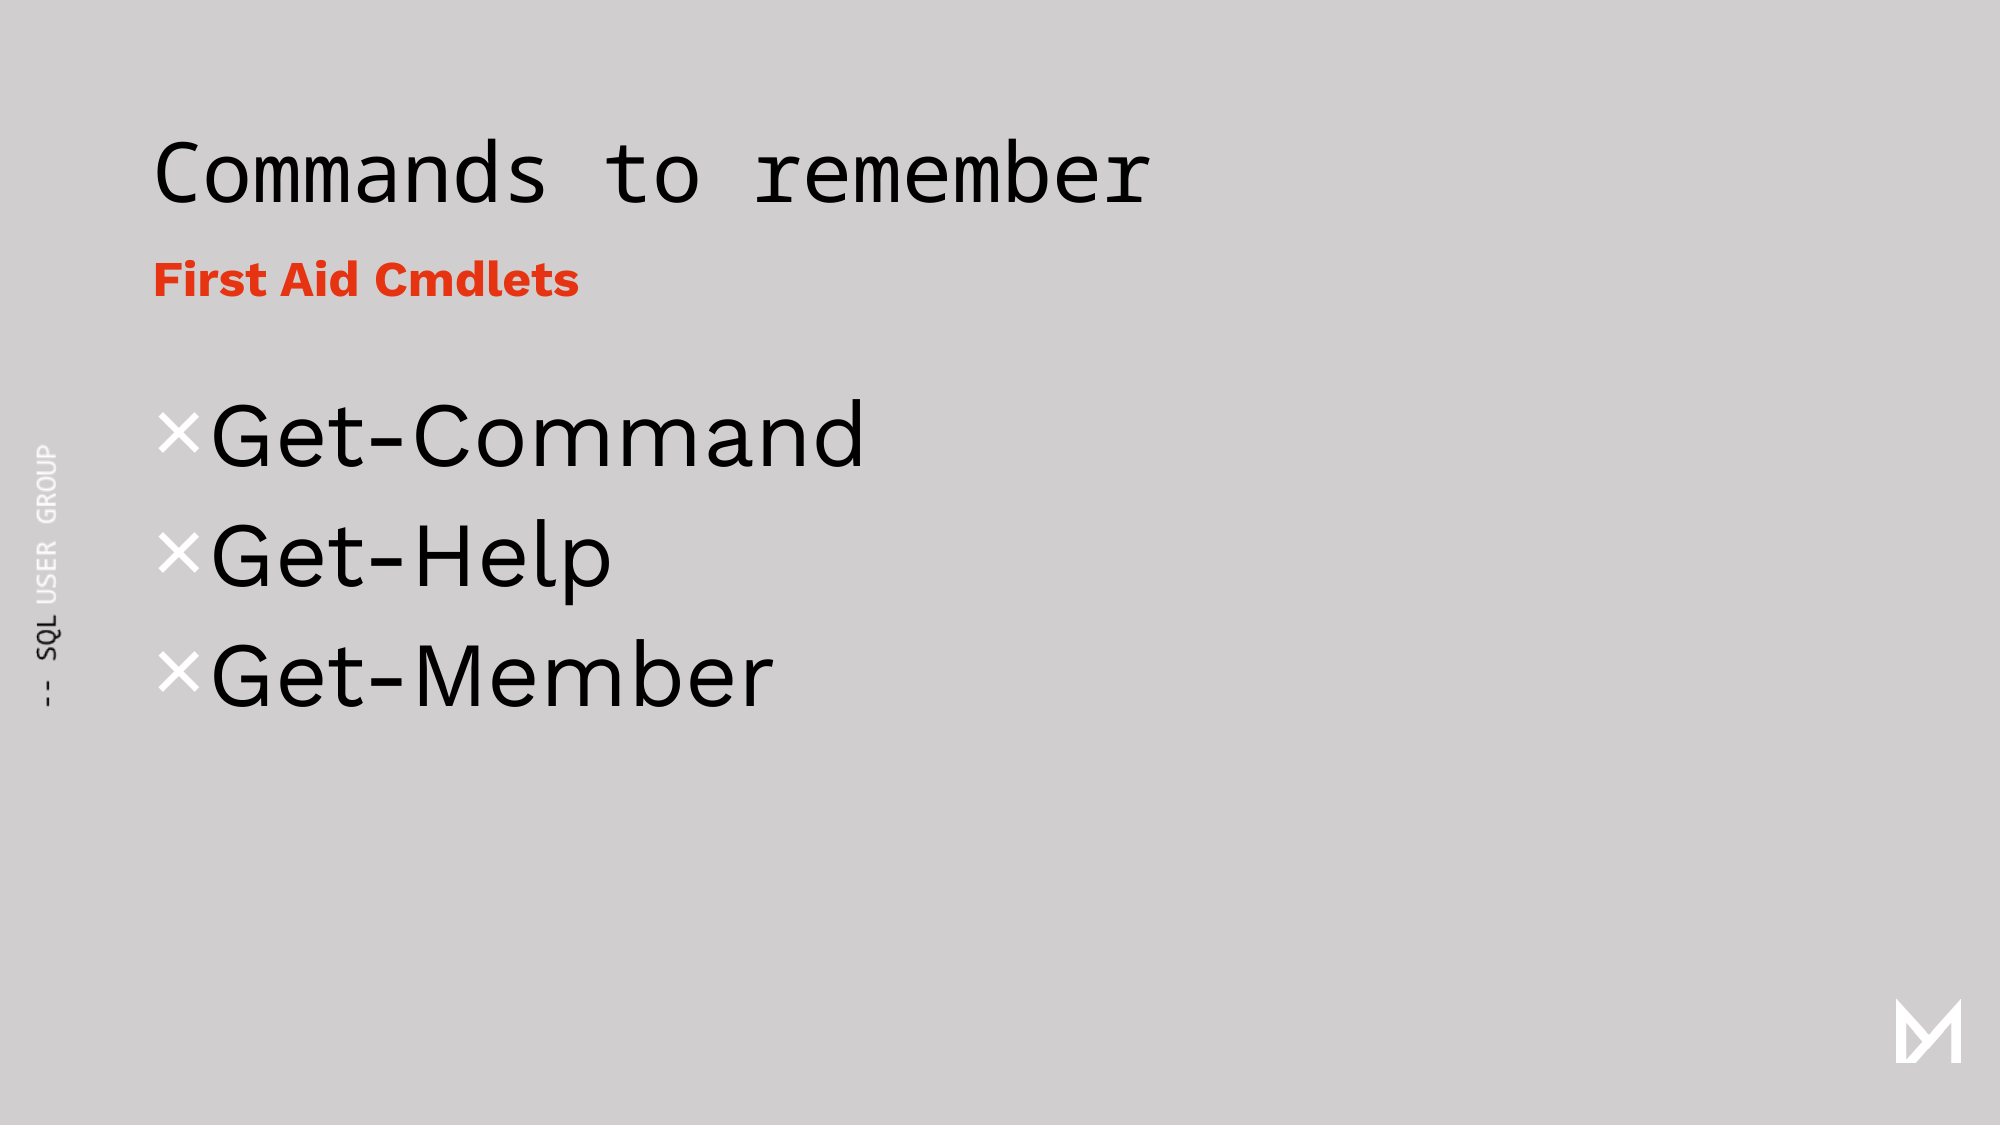

# Commands to remember
First Aid Cmdlets
Get-Command
Get-Help
Get-Member